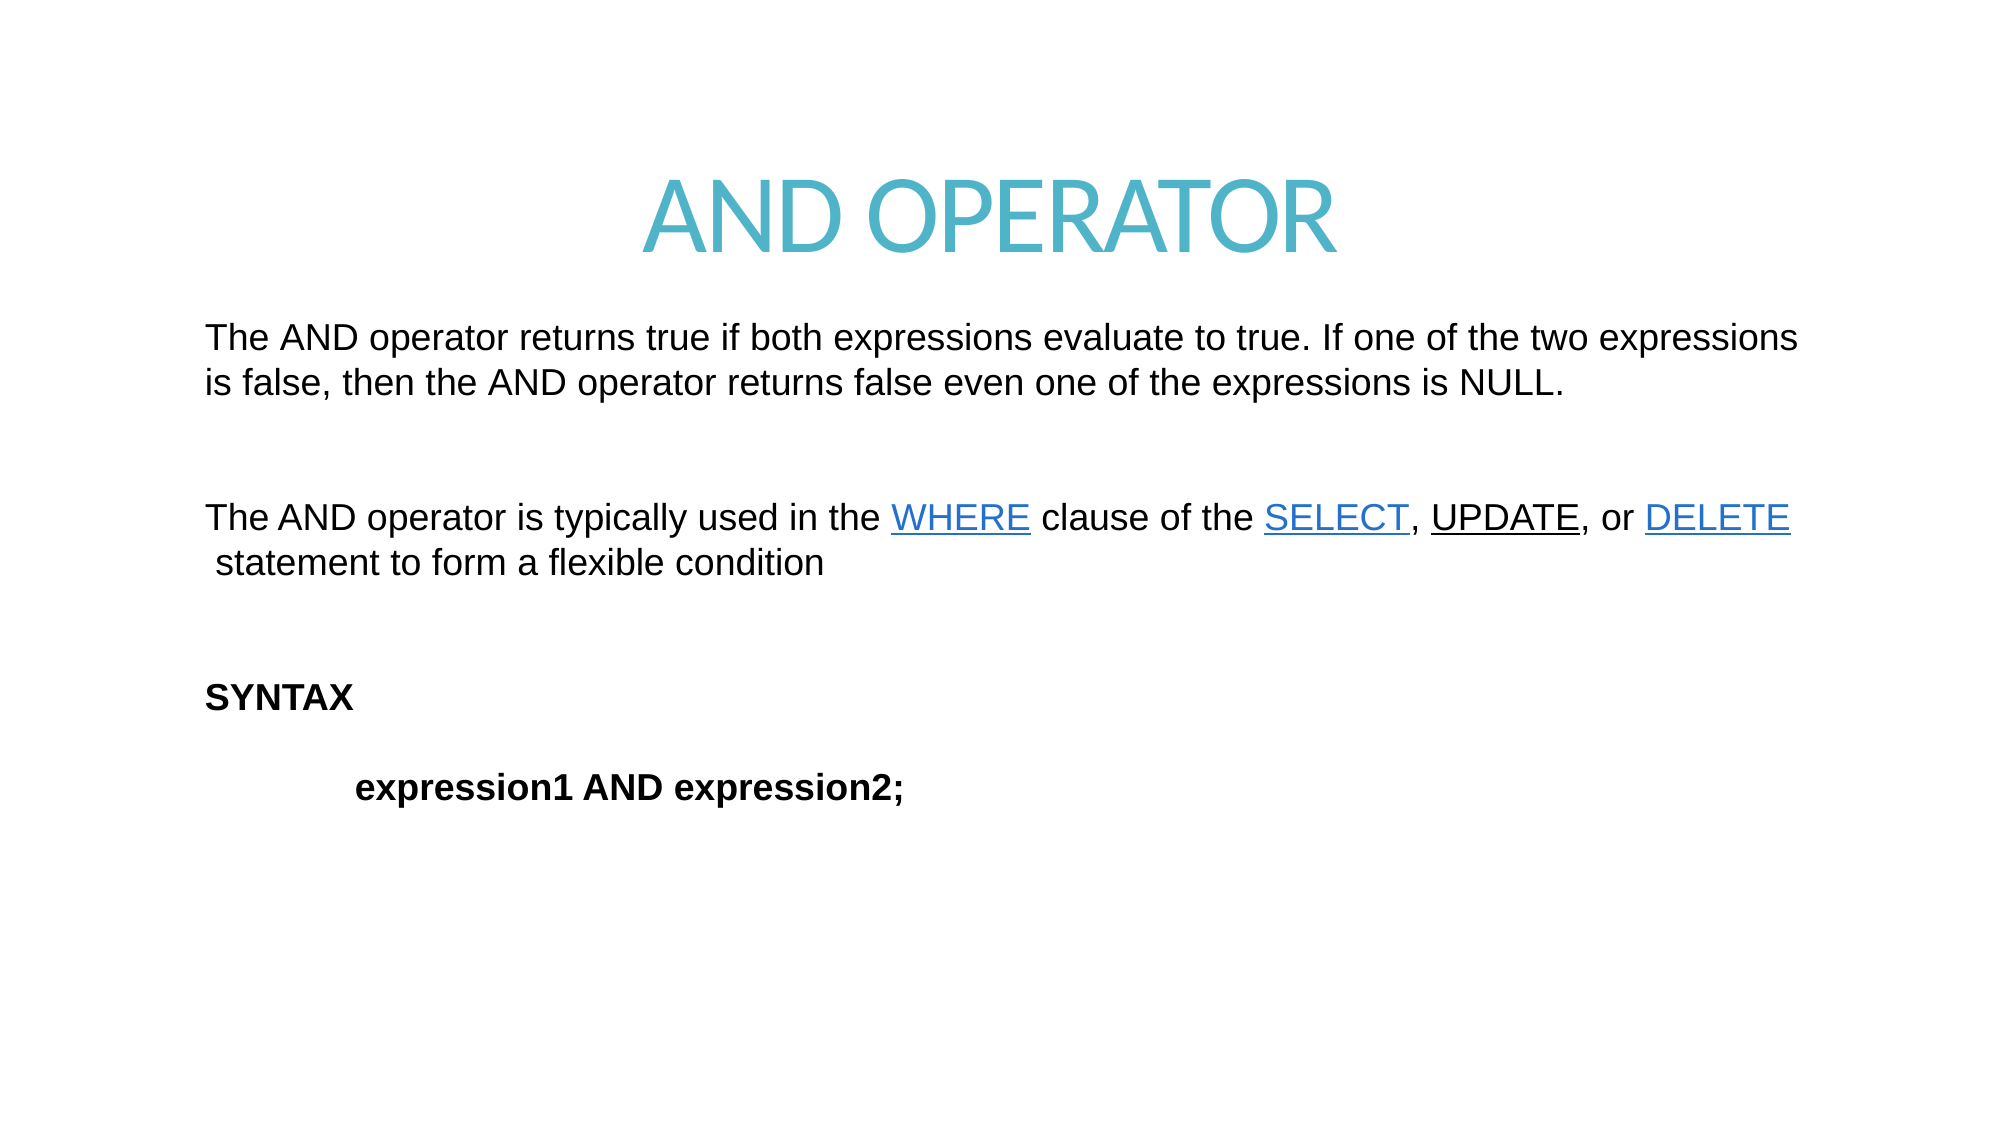

# AND OPERATOR
The AND operator returns true if both expressions evaluate to true. If one of the two expressions is false, then the AND operator returns false even one of the expressions is NULL.

The AND operator is typically used in the WHERE clause of the SELECT, UPDATE, or DELETE statement to form a flexible condition

SYNTAX

expression1 AND expression2;